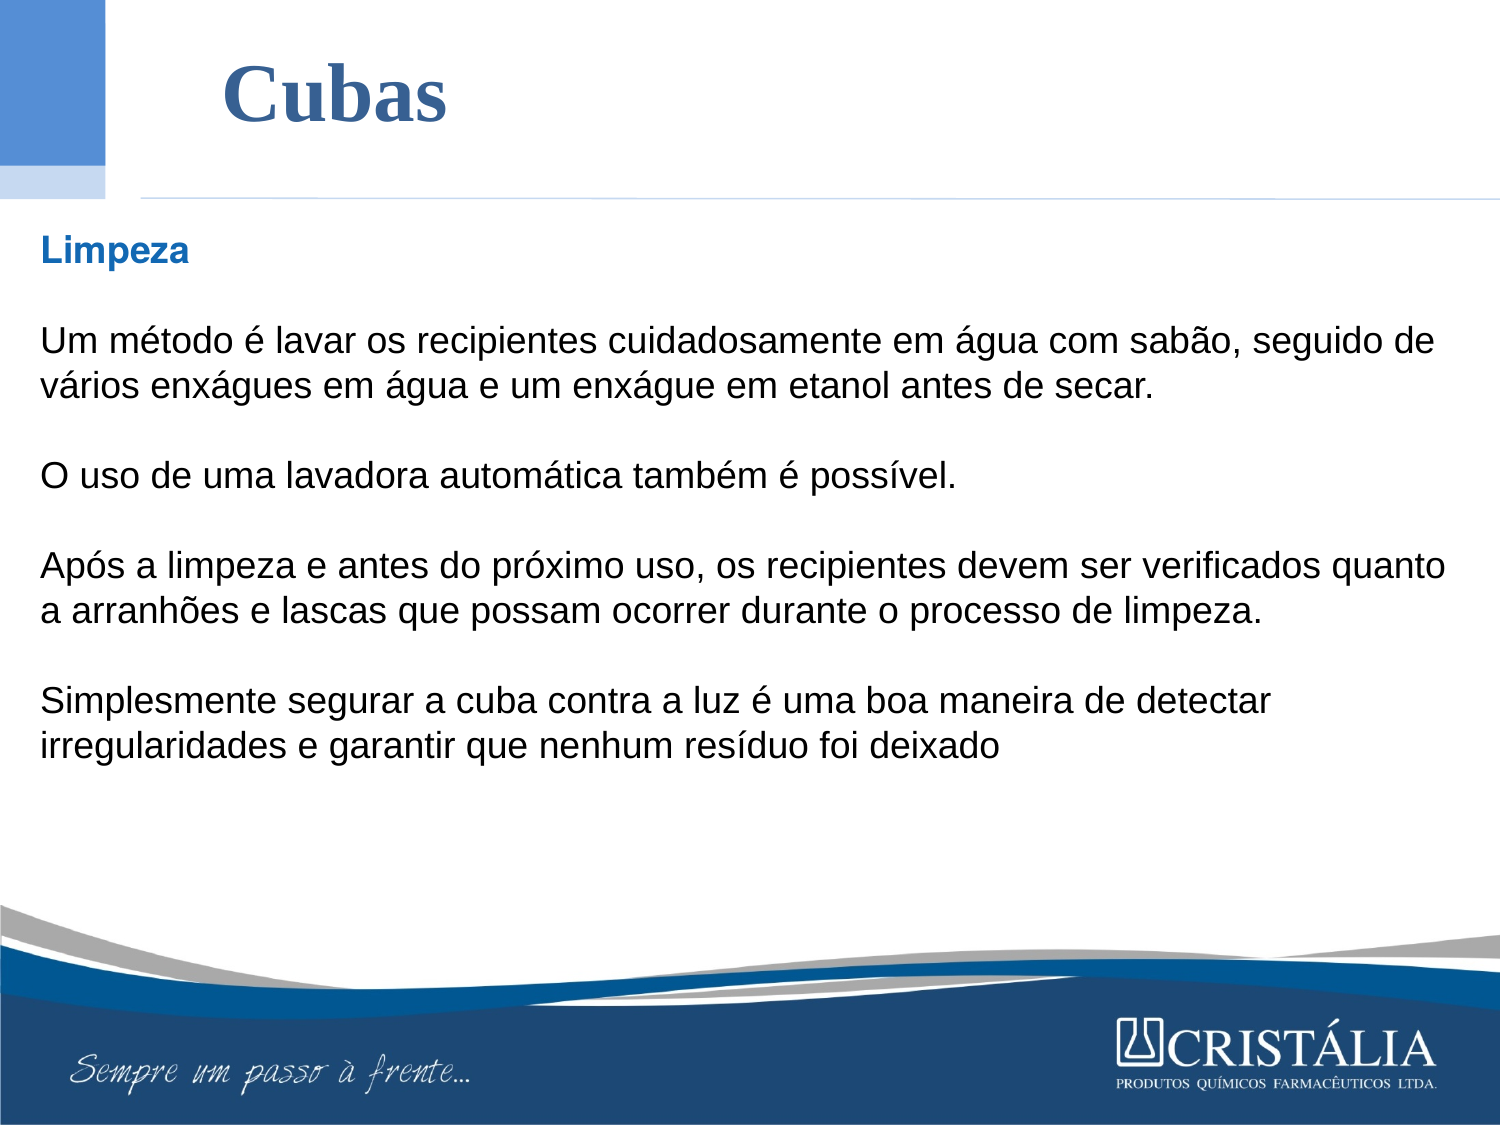

Cubas
Limpeza

Um método é lavar os recipientes cuidadosamente em água com sabão, seguido de vários enxágues em água e um enxágue em etanol antes de secar.

O uso de uma lavadora automática também é possível.

Após a limpeza e antes do próximo uso, os recipientes devem ser verificados quanto a arranhões e lascas que possam ocorrer durante o processo de limpeza.

Simplesmente segurar a cuba contra a luz é uma boa maneira de detectar irregularidades e garantir que nenhum resíduo foi deixado